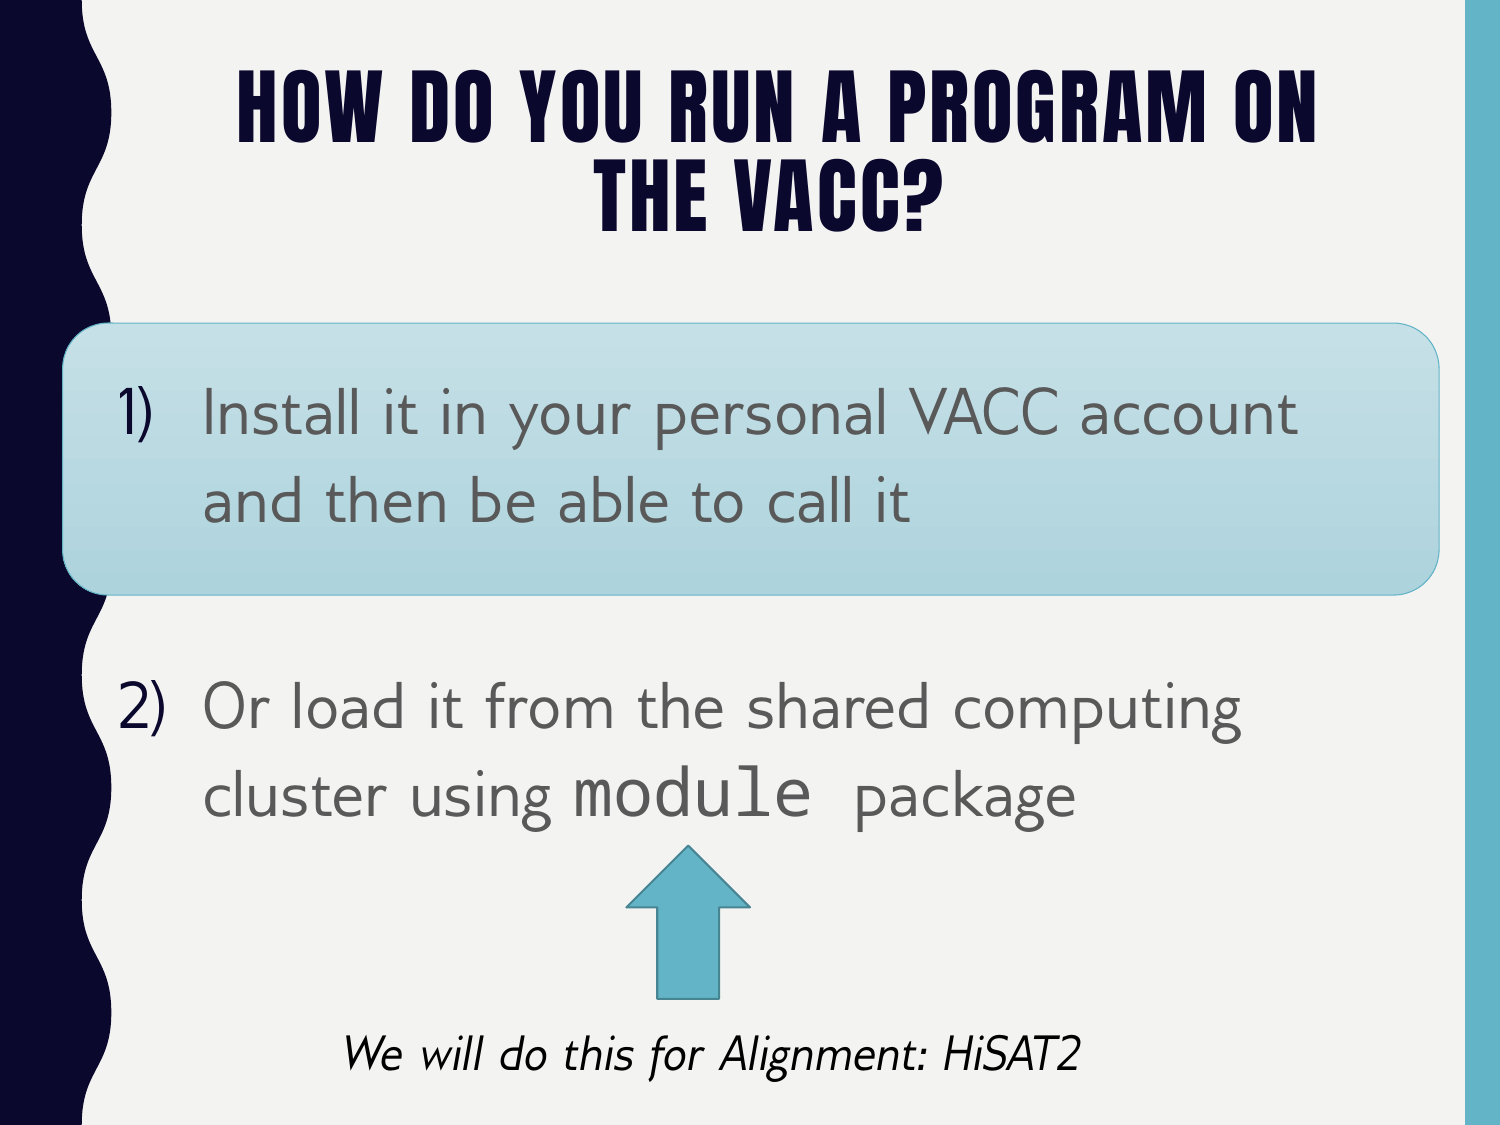

# How Do you run a program on the VACC?

Install it in your personal VACC account and then be able to call it

Or load it from the shared computing cluster using module package

We will do this for Alignment: HiSAT2